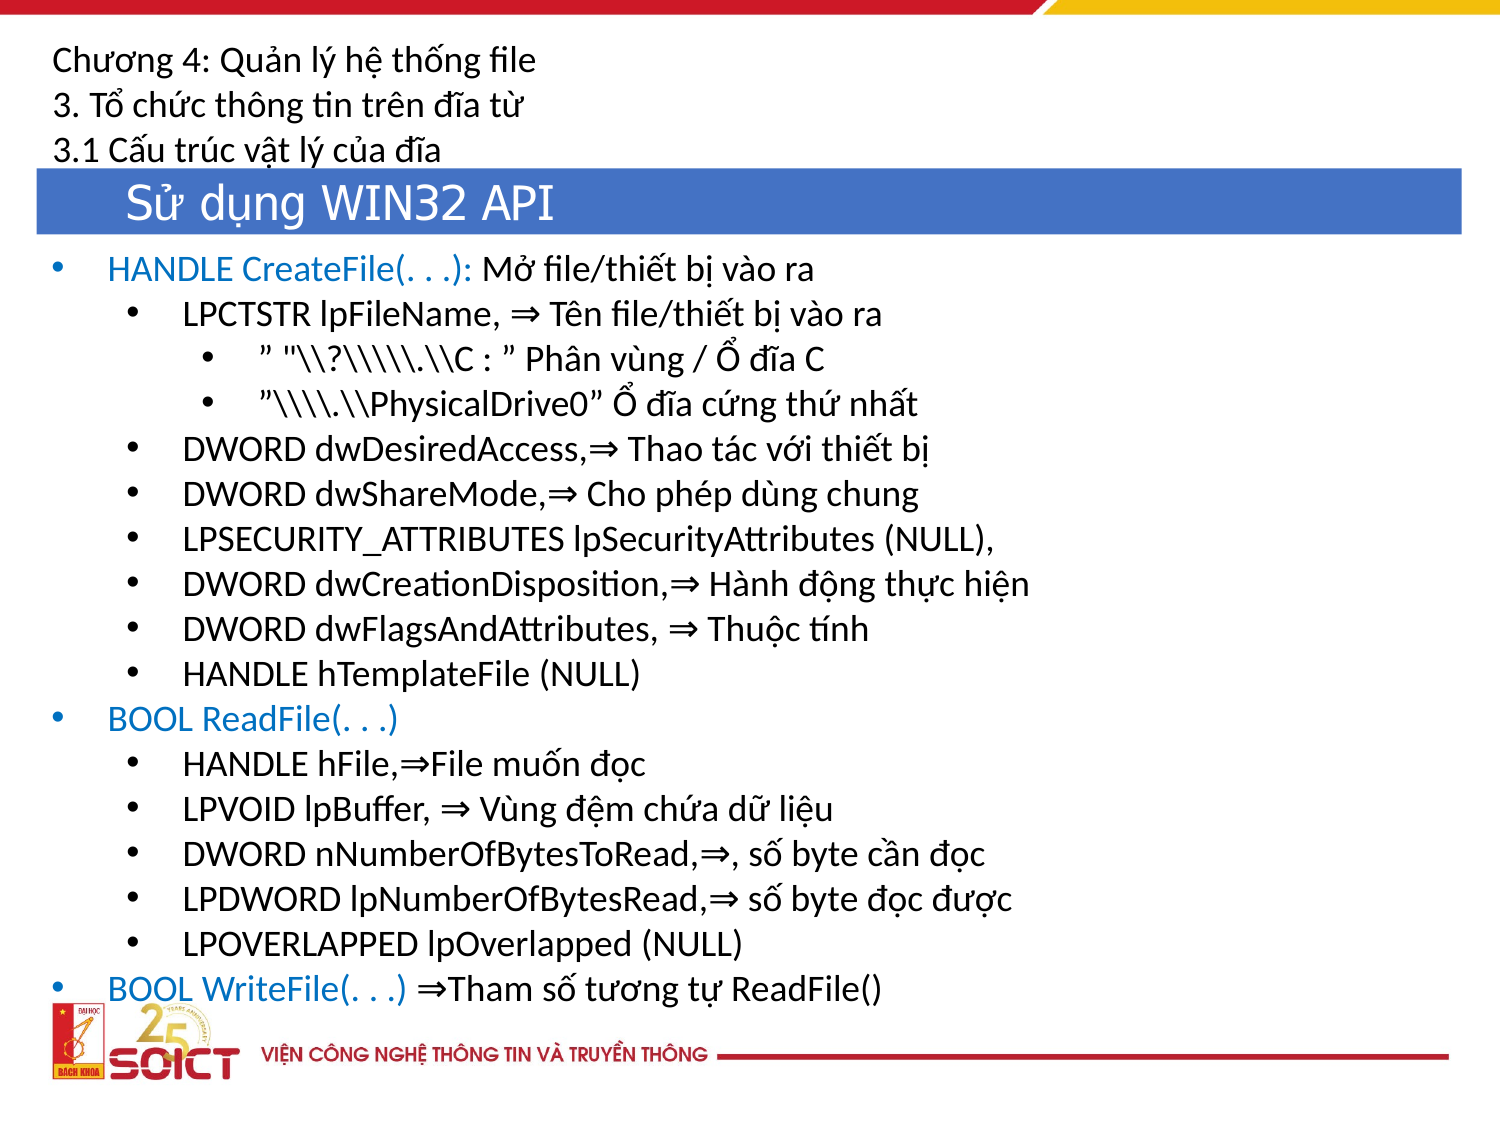

Chương 4: Quản lý hệ thống file
3. Tổ chức thông tin trên đĩa từ
3.1 Cấu trúc vật lý của đĩa
Sử dụng WIN32 API

HANDLE CreateFile(. . .): Mở file/thiết bị vào ra
LPCTSTR lpFileName, ⇒ Tên file/thiết bị vào ra
” "\\?\\\\\.\\C : ” Phân vùng / Ổ đĩa C
”\\\\.\\PhysicalDrive0” Ổ đĩa cứng thứ nhất
DWORD dwDesiredAccess,⇒ Thao tác với thiết bị
DWORD dwShareMode,⇒ Cho phép dùng chung
LPSECURITY_ATTRIBUTES lpSecurityAttributes (NULL),
DWORD dwCreationDisposition,⇒ Hành động thực hiện
DWORD dwFlagsAndAttributes, ⇒ Thuộc tính
HANDLE hTemplateFile (NULL)
BOOL ReadFile(. . .)
HANDLE hFile,⇒File muốn đọc
LPVOID lpBuffer, ⇒ Vùng đệm chứa dữ liệu
DWORD nNumberOfBytesToRead,⇒, số byte cần đọc
LPDWORD lpNumberOfBytesRead,⇒ số byte đọc được
LPOVERLAPPED lpOverlapped (NULL)
BOOL WriteFile(. . .) ⇒Tham số tương tự ReadFile()